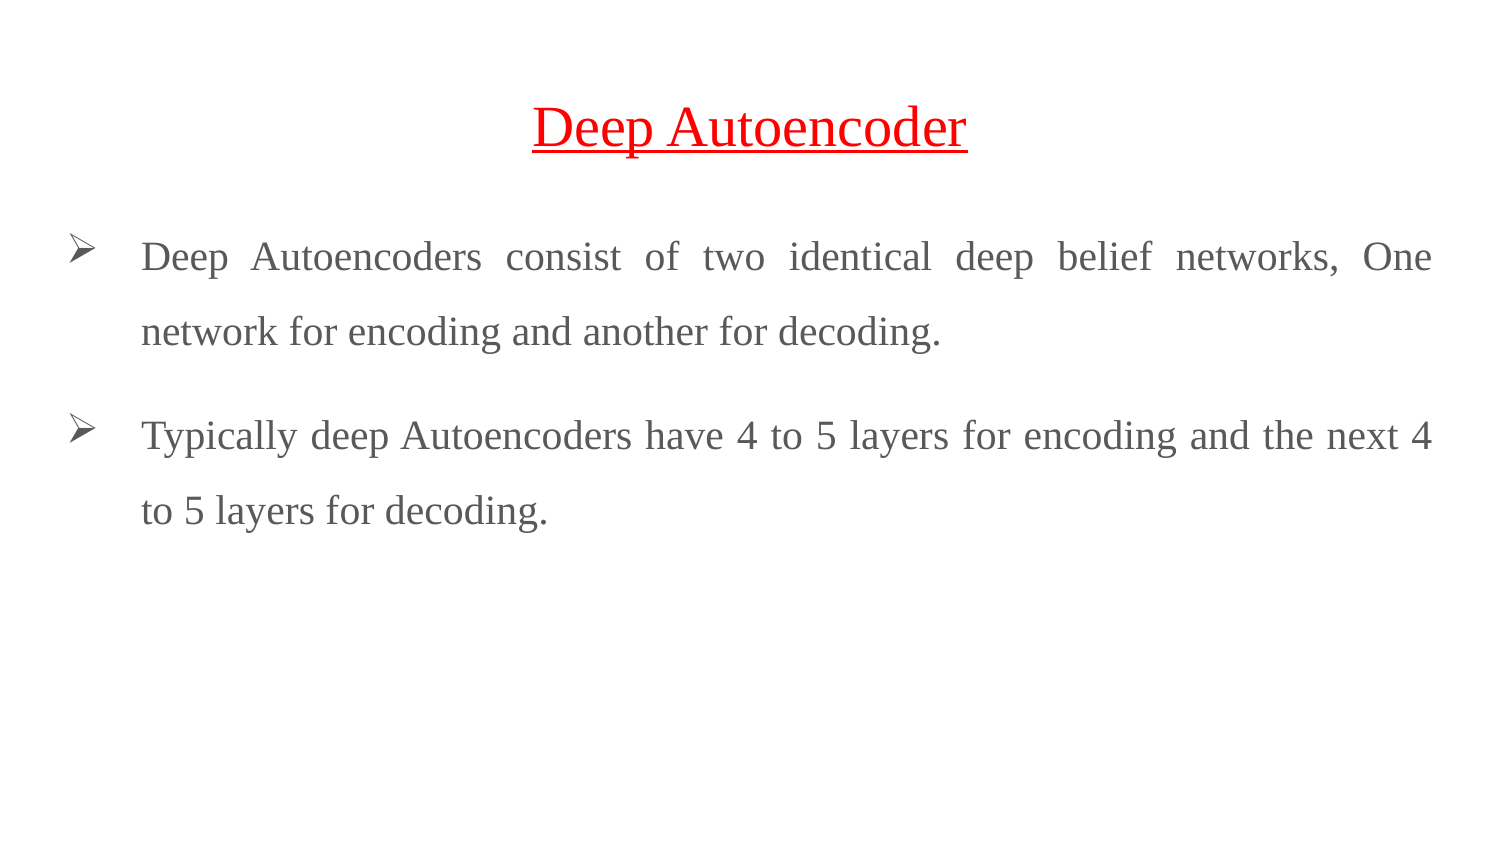

# Deep Autoencoder
Deep Autoencoders consist of two identical deep belief networks, One network for encoding and another for decoding.
Typically deep Autoencoders have 4 to 5 layers for encoding and the next 4 to 5 layers for decoding.